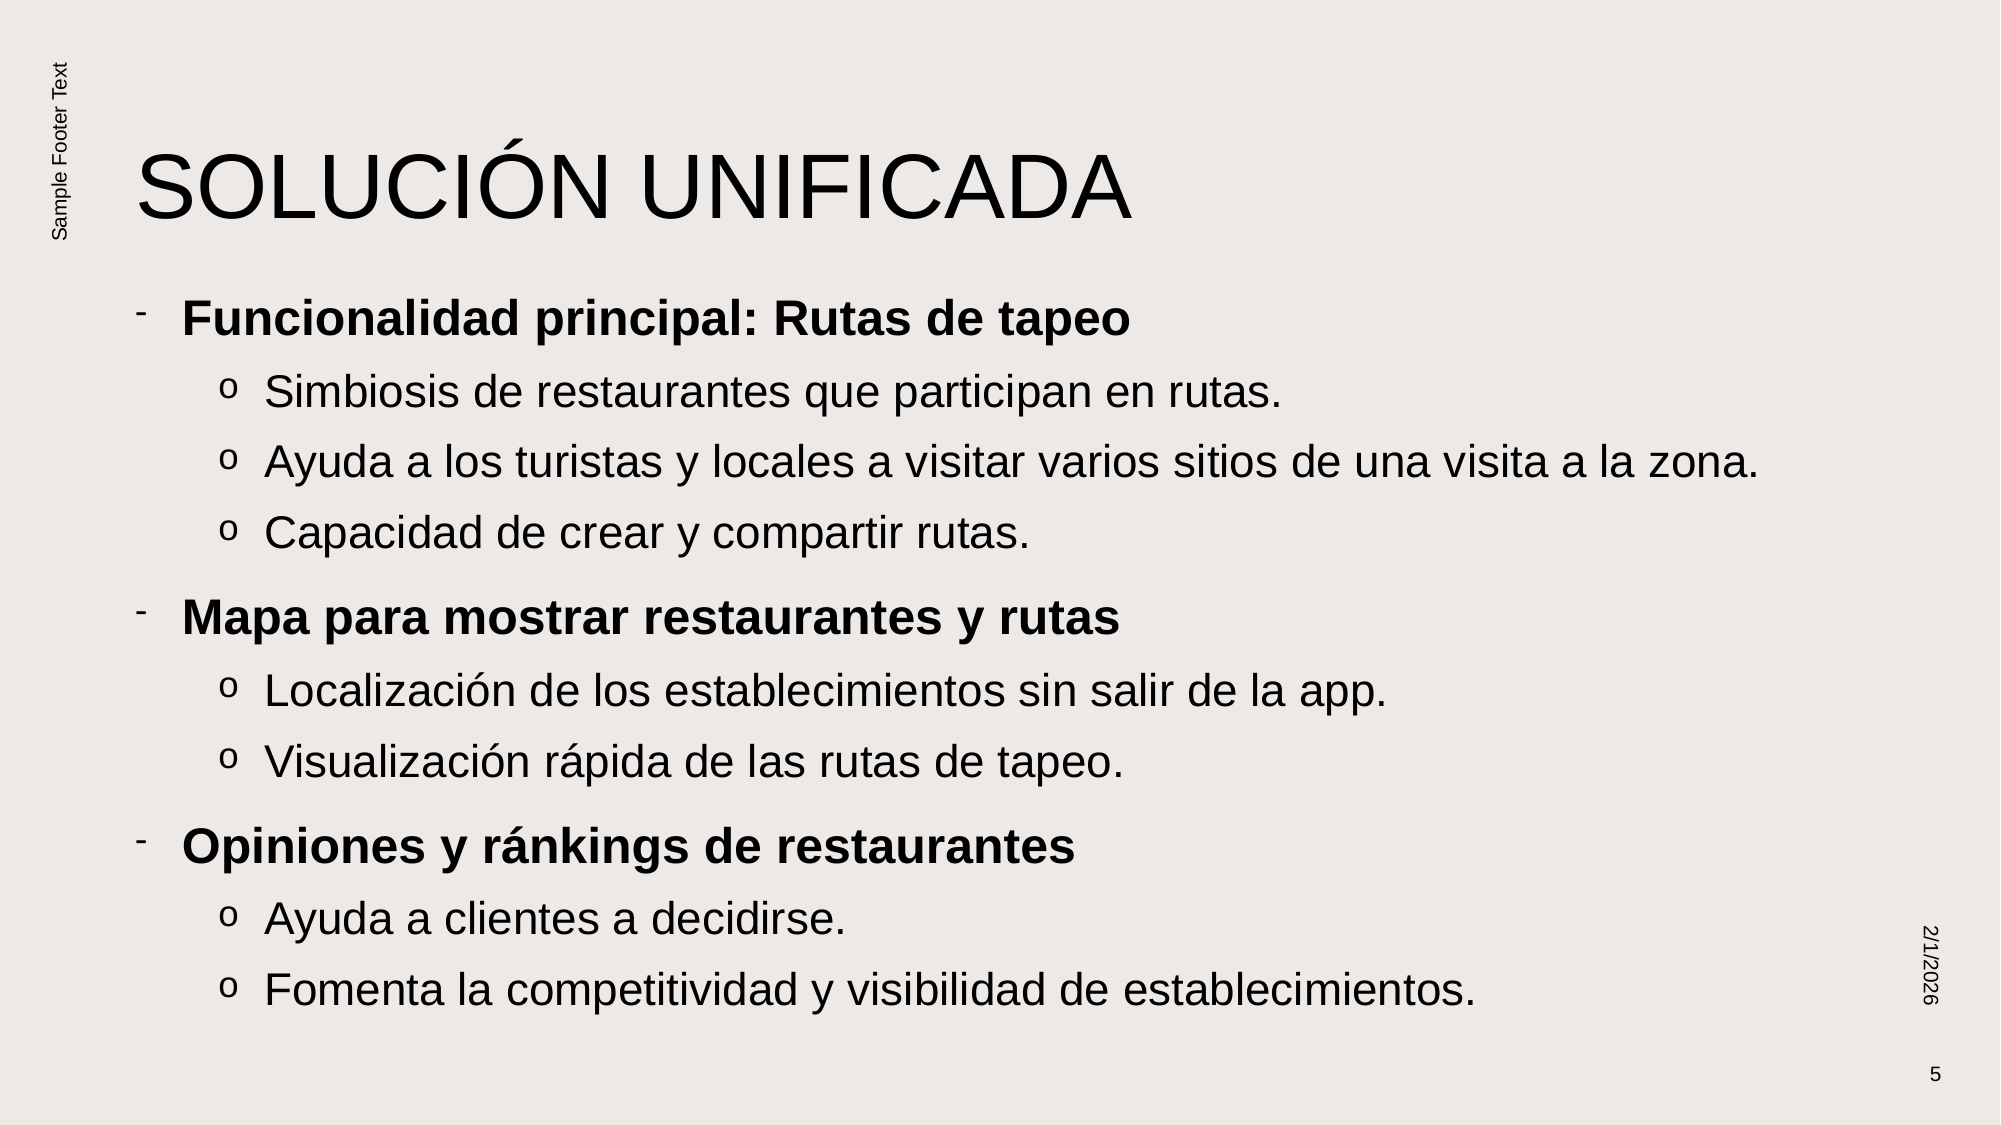

# SOlución unificada
Sample Footer Text
Funcionalidad principal: Rutas de tapeo
Simbiosis de restaurantes que participan en rutas.
Ayuda a los turistas y locales a visitar varios sitios de una visita a la zona.
Capacidad de crear y compartir rutas.
Mapa para mostrar restaurantes y rutas
Localización de los establecimientos sin salir de la app.
Visualización rápida de las rutas de tapeo.
Opiniones y ránkings de restaurantes
Ayuda a clientes a decidirse.
Fomenta la competitividad y visibilidad de establecimientos.
2/1/2026
5